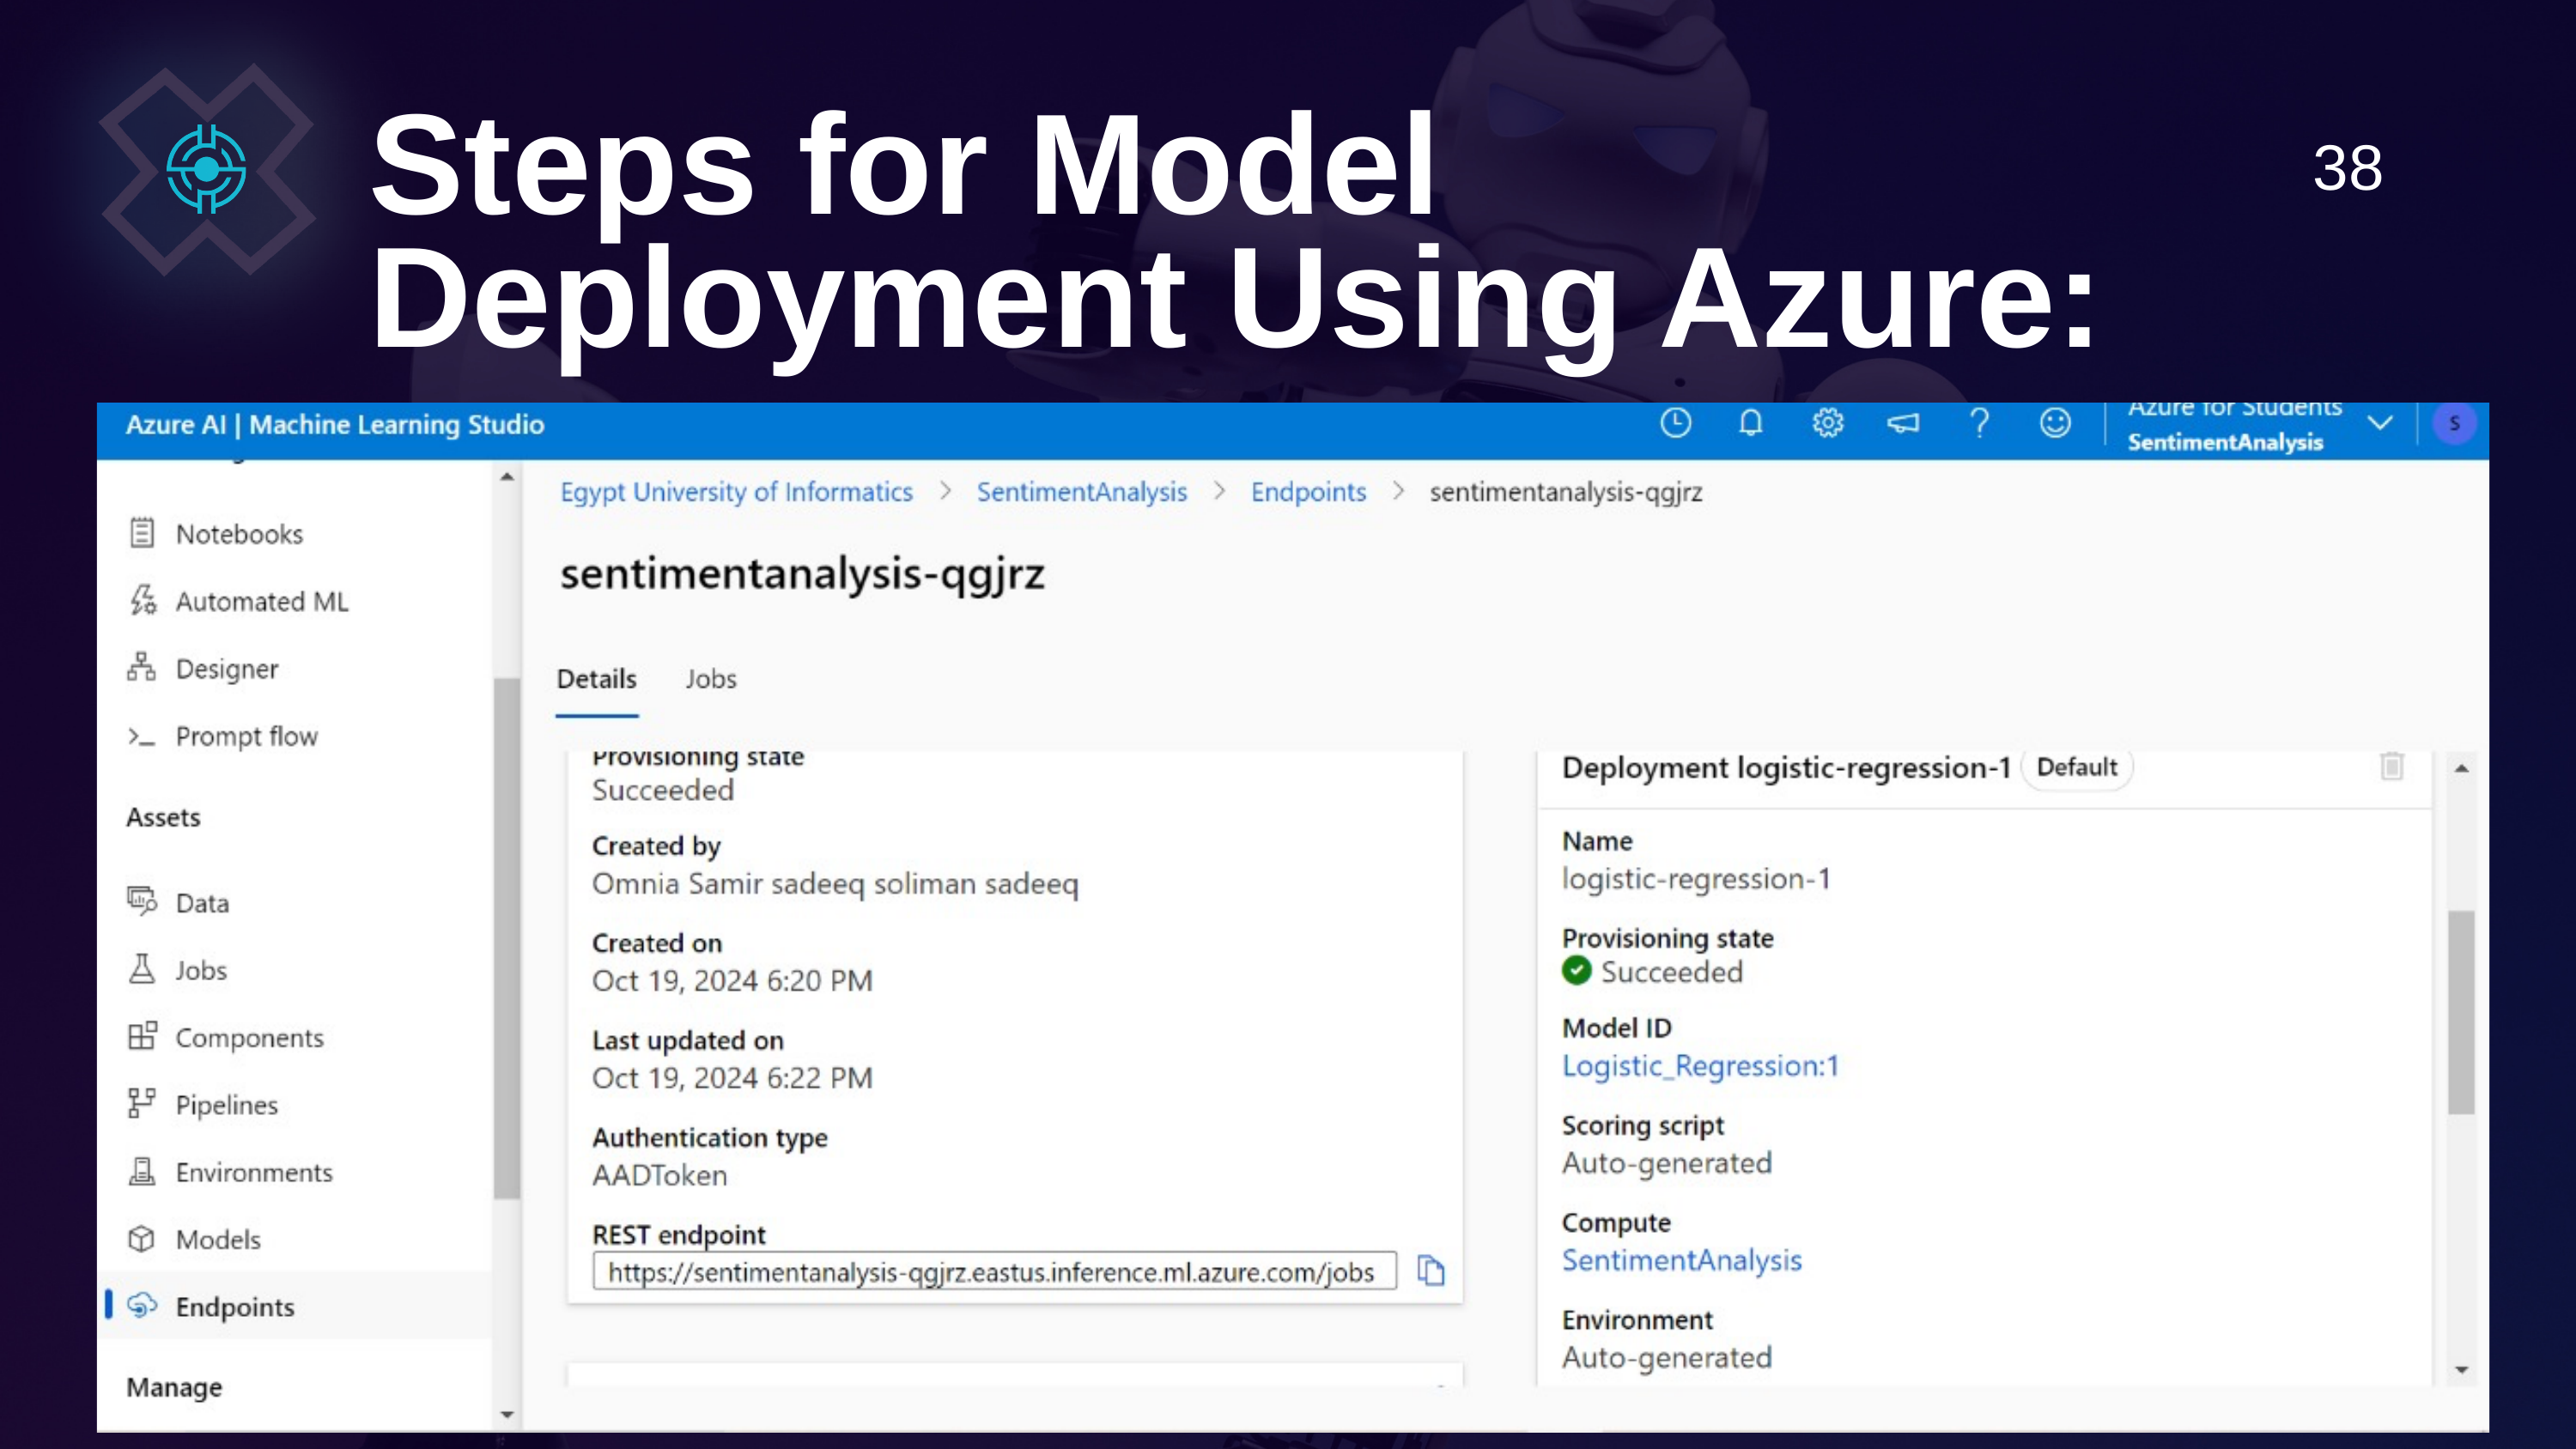

Steps for Model Deployment Using Azure:
38